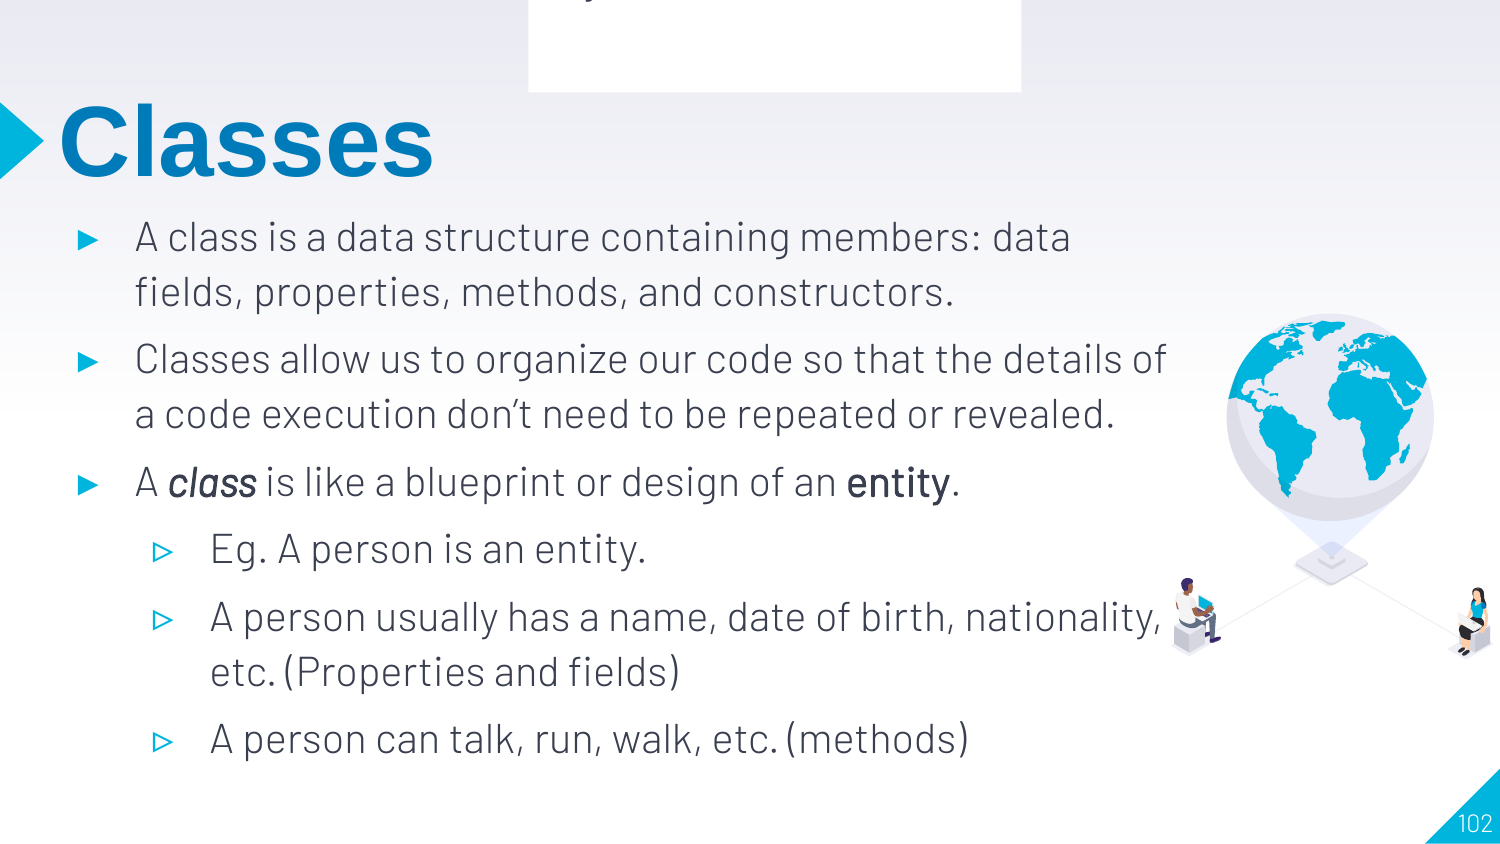

Section Review

Why do we need Collections?

# Classes
A class is a data structure containing members: data fields, properties, methods, and constructors.
Classes allow us to organize our code so that the details of a code execution don’t need to be repeated or revealed.
A class is like a blueprint or design of an entity.
Eg. A person is an entity.
A person usually has a name, date of birth, nationality, etc. (Properties and fields)
A person can talk, run, walk, etc. (methods)

102